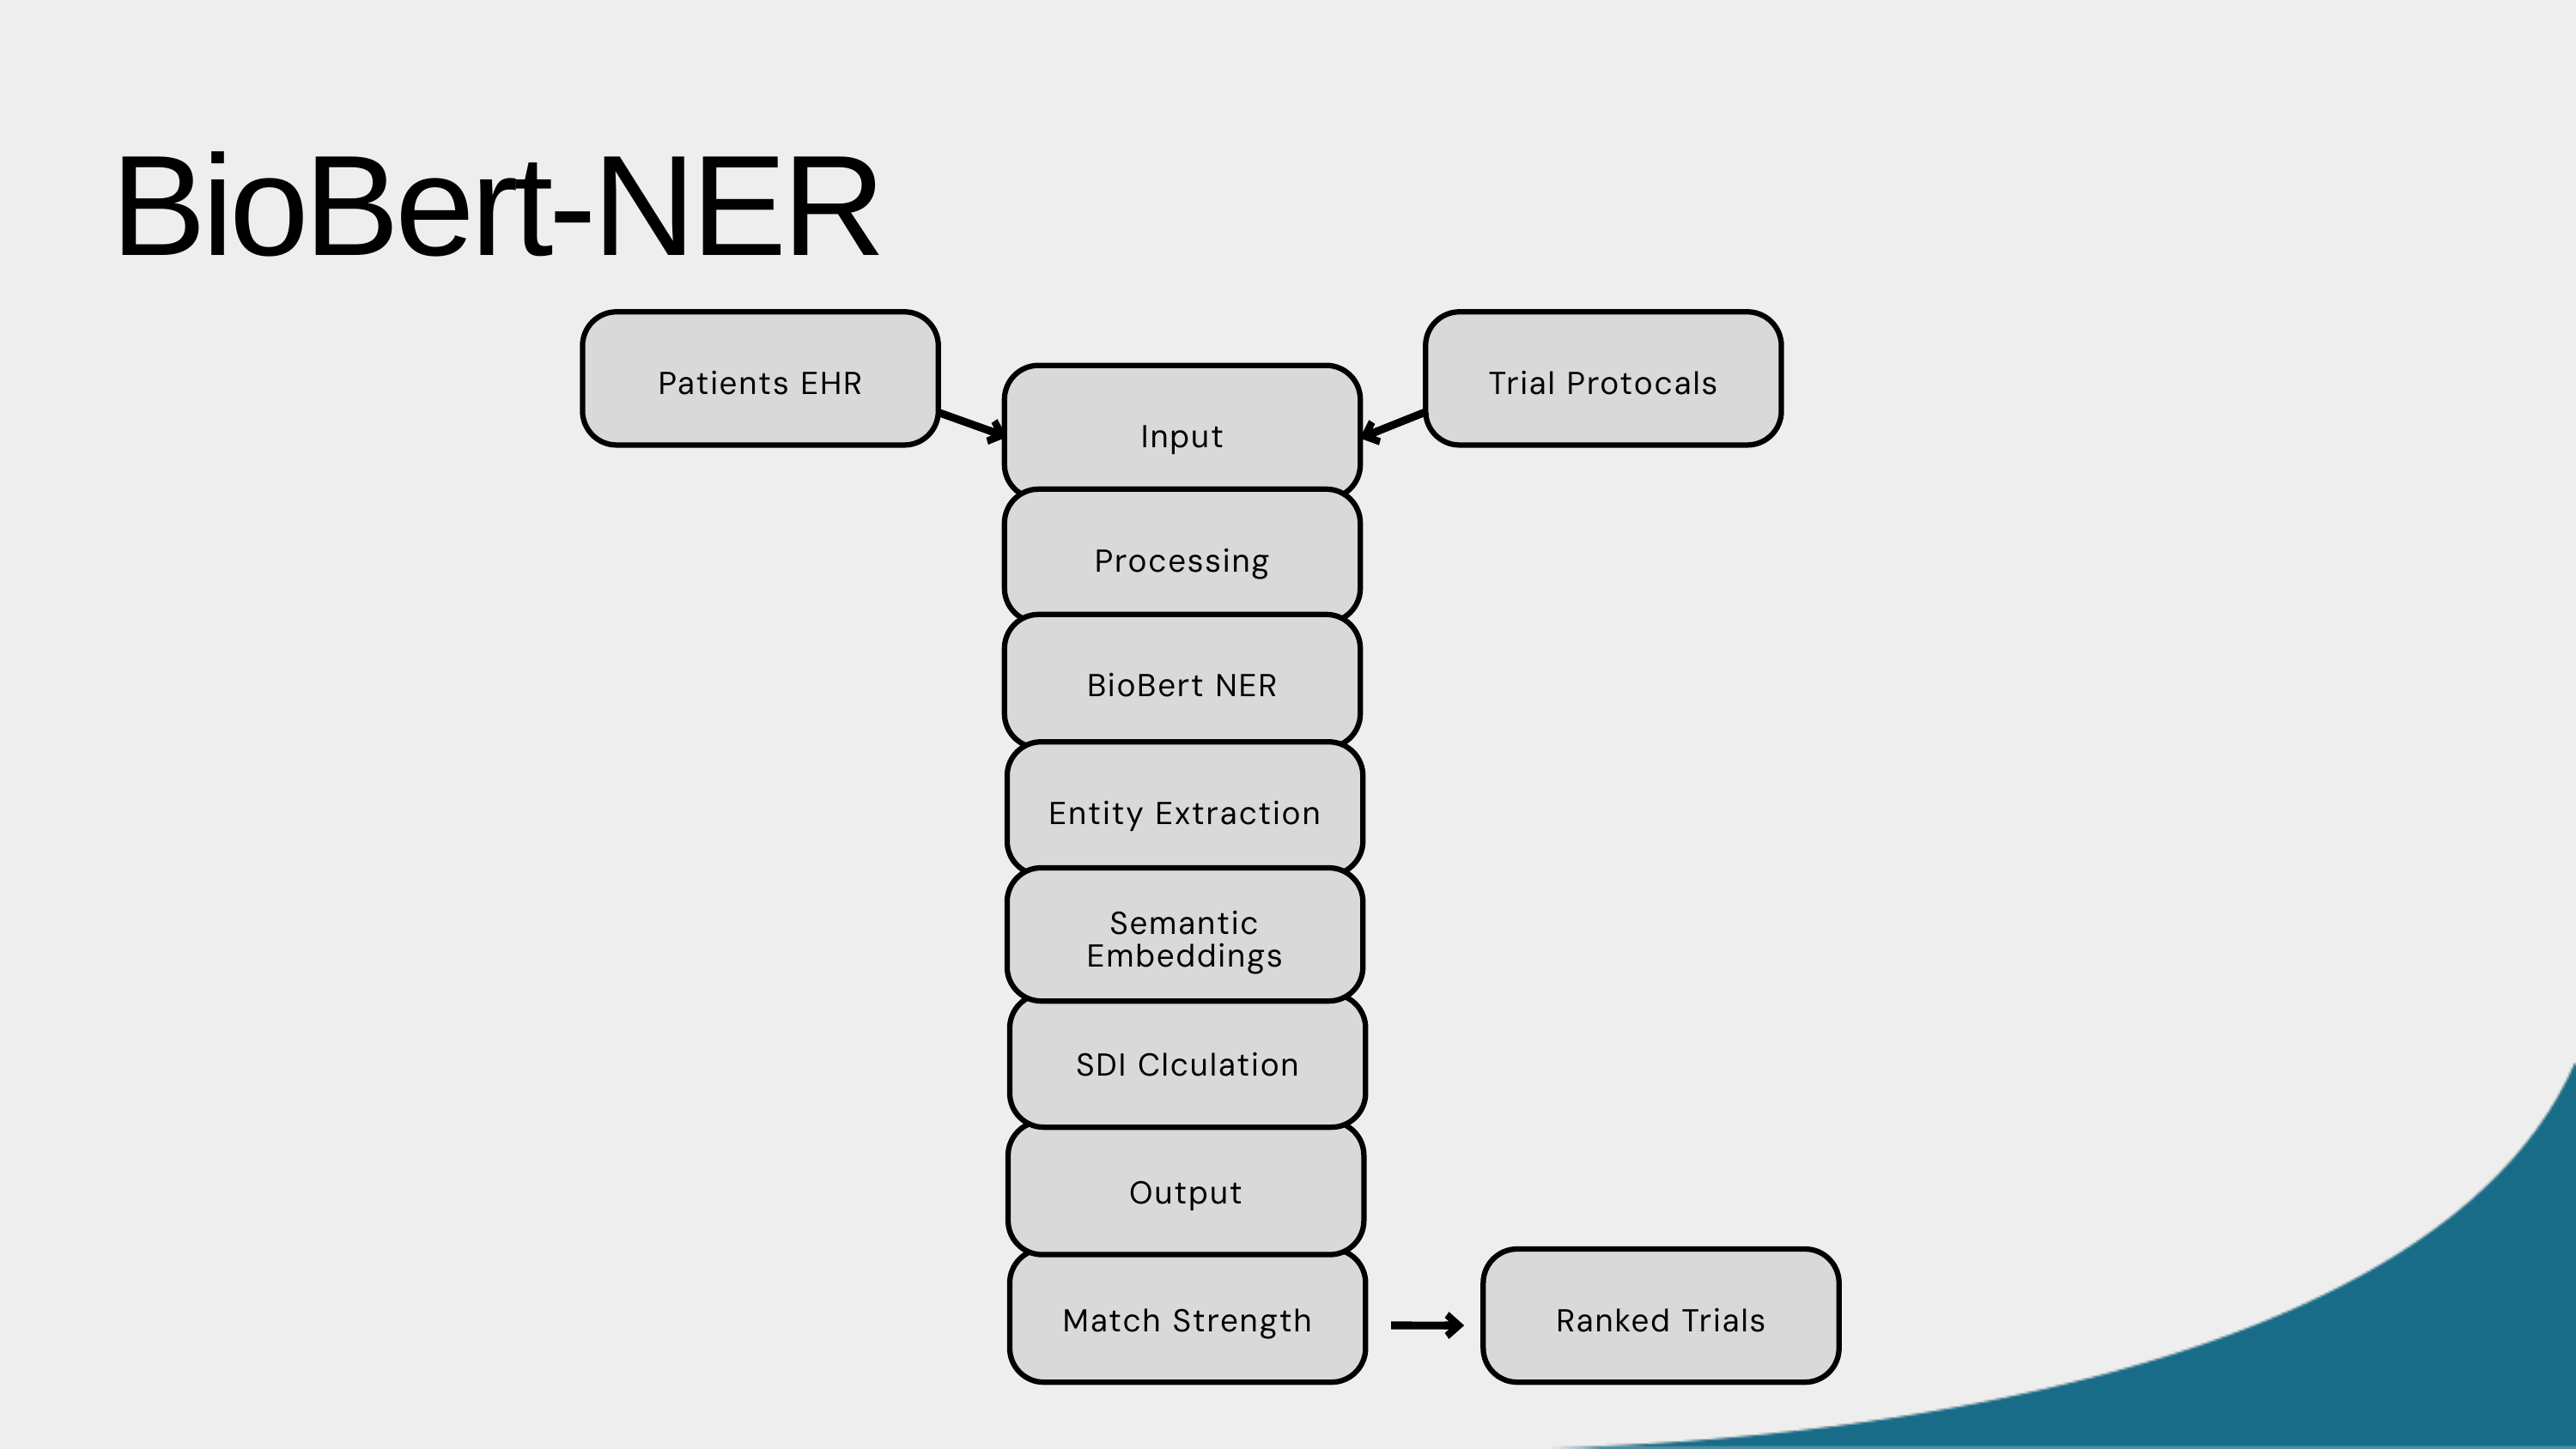

BioBert-NER

Patients EHR

Trial Protocals

Input

Processing

BioBert NER

Entity Extraction

Semantic Embeddings

SDI Clculation

Output

Match Strength

Ranked Trials